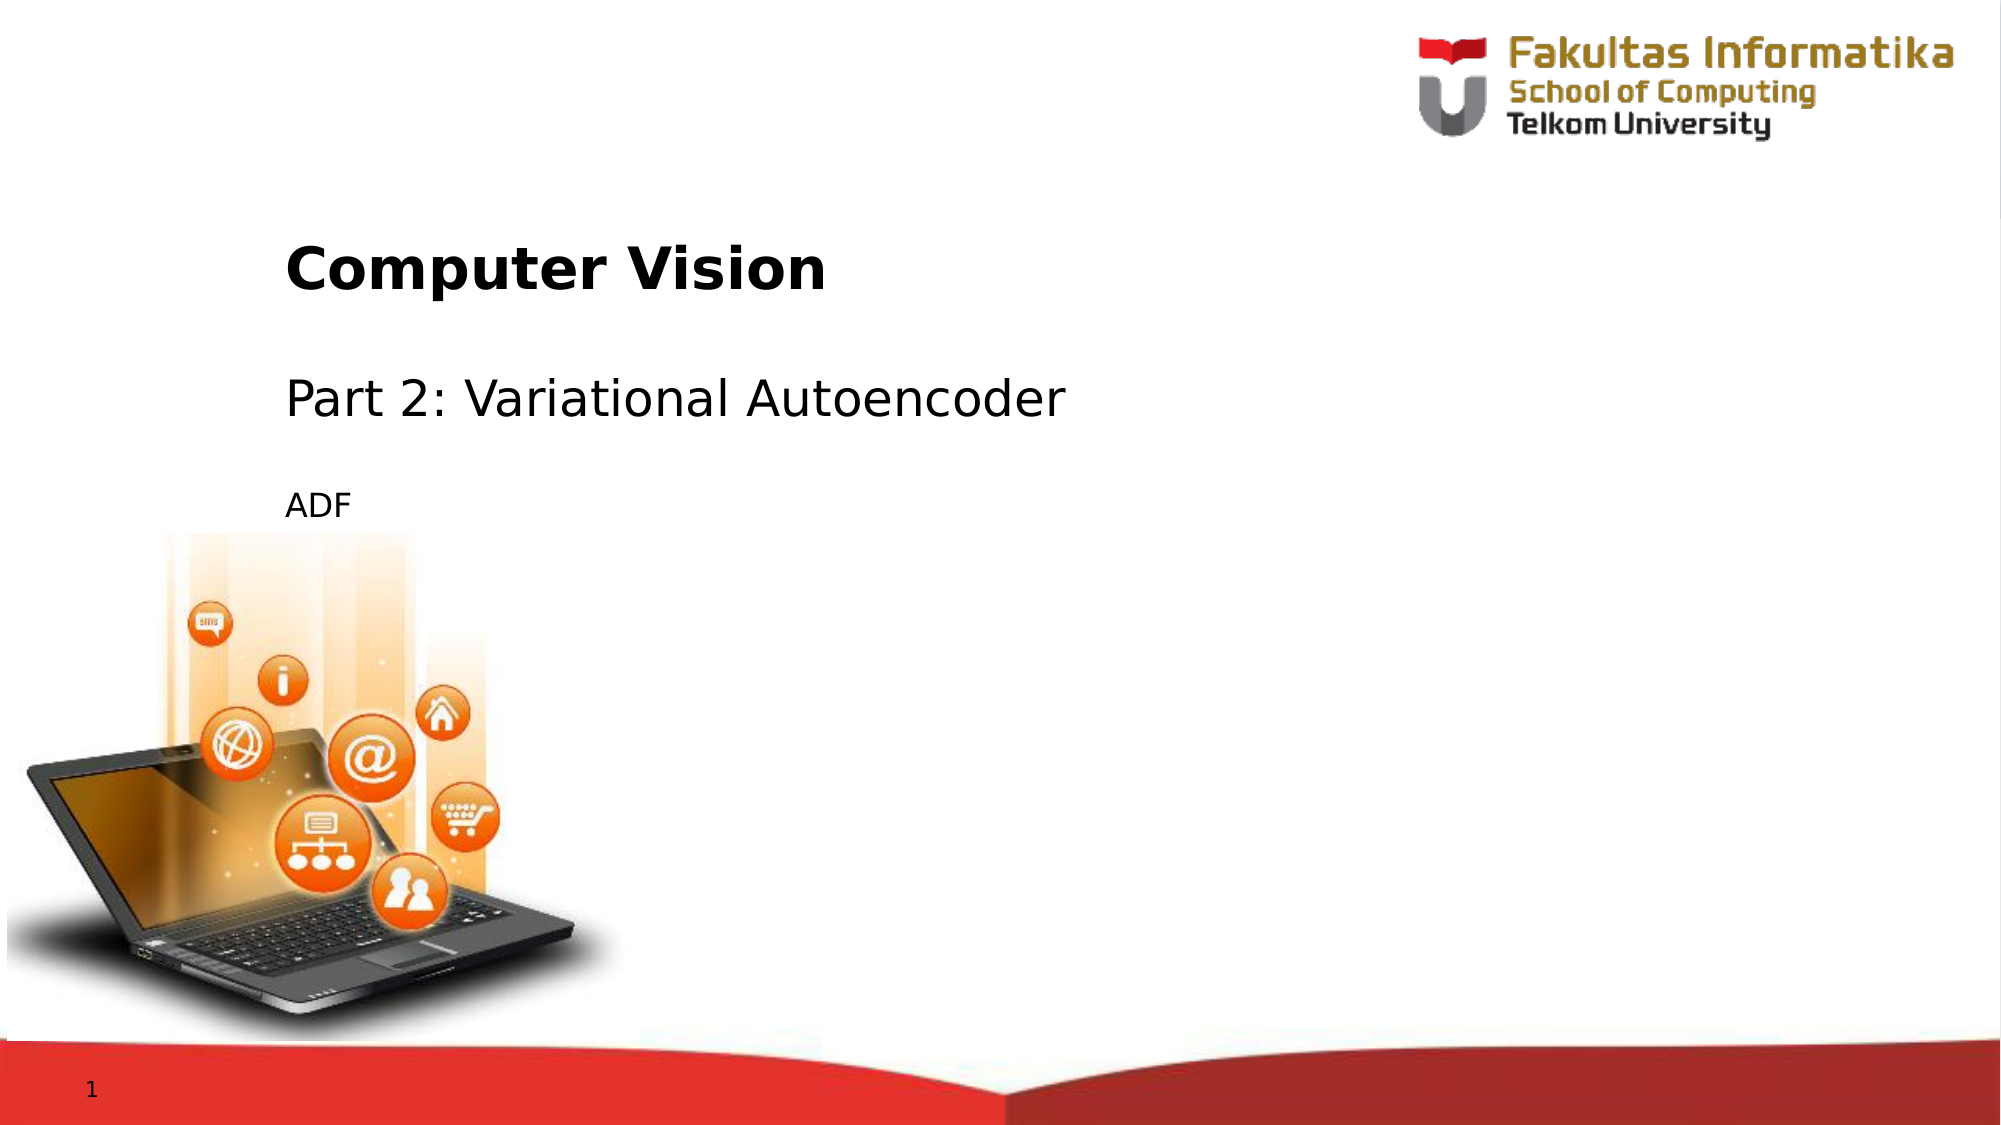

# Computer Vision
Part 2: Variational Autoencoder
ADF
1